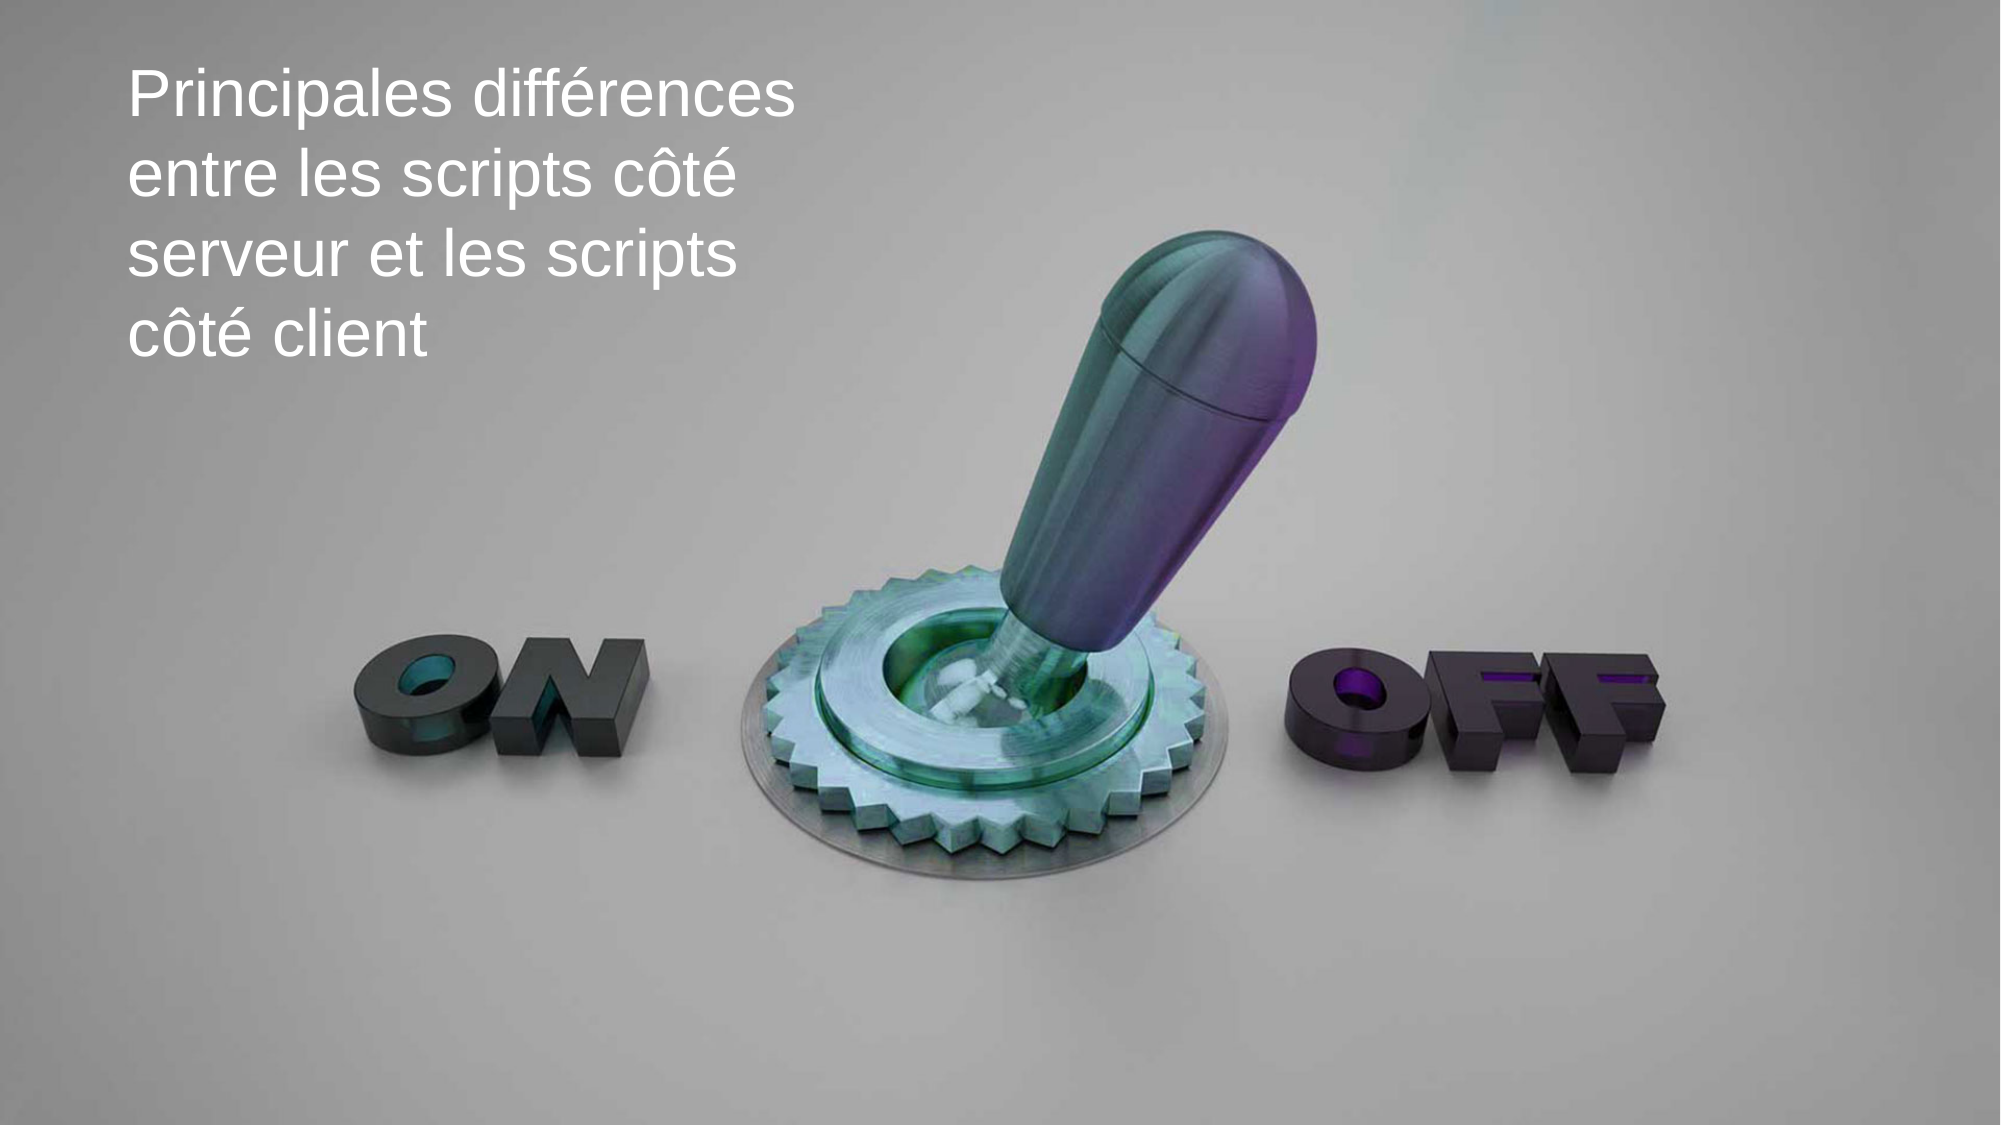

Principales différences entre les scripts côté serveur et les scripts côté client